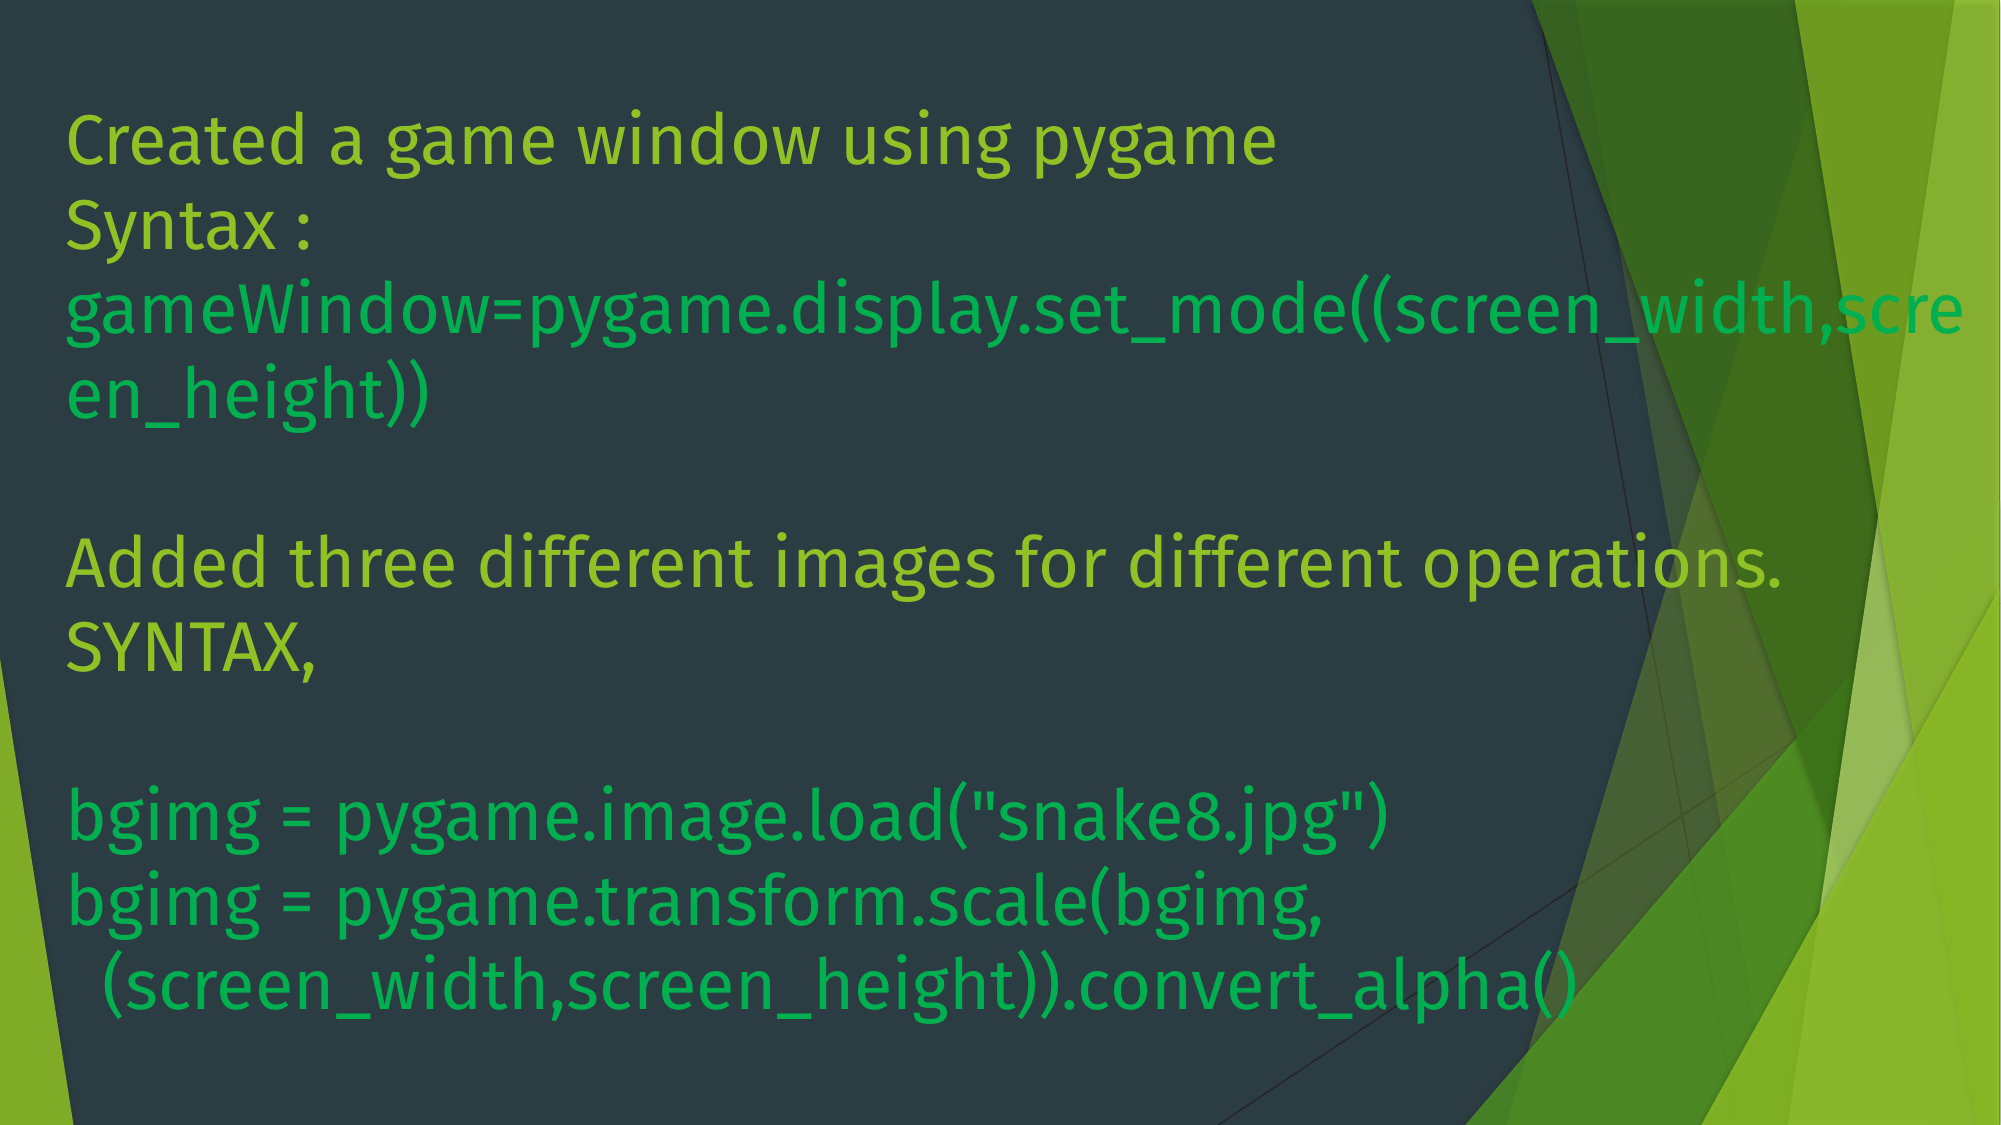

# Created a game window using pygame Syntax : gameWindow=pygame.display.set_mode((screen_width,screen_height)) Added three different images for different operations. SYNTAX, bgimg = pygame.image.load("snake8.jpg") bgimg = pygame.transform.scale(bgimg, (screen_width,screen_height)).convert_alpha()